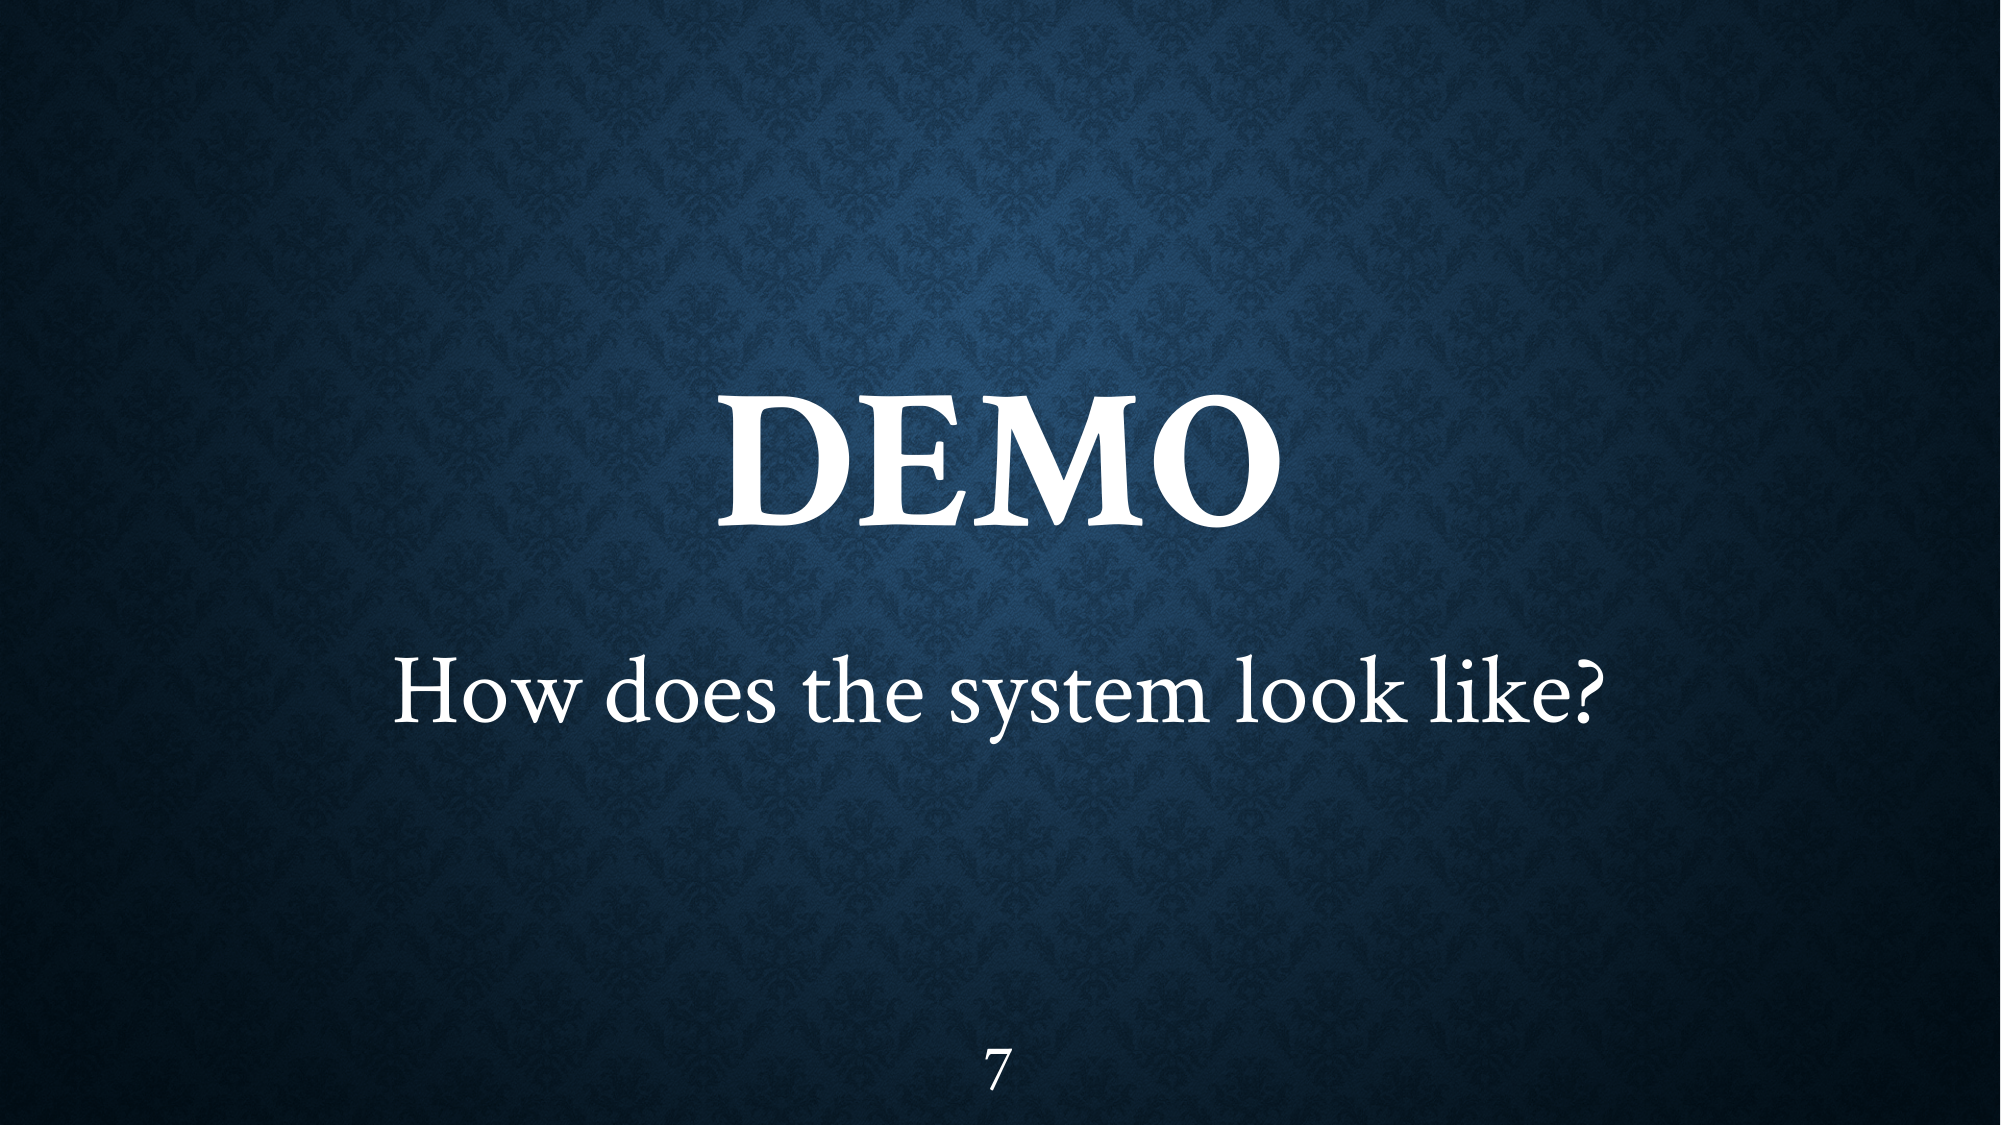

# DEMO
How does the system look like?
7